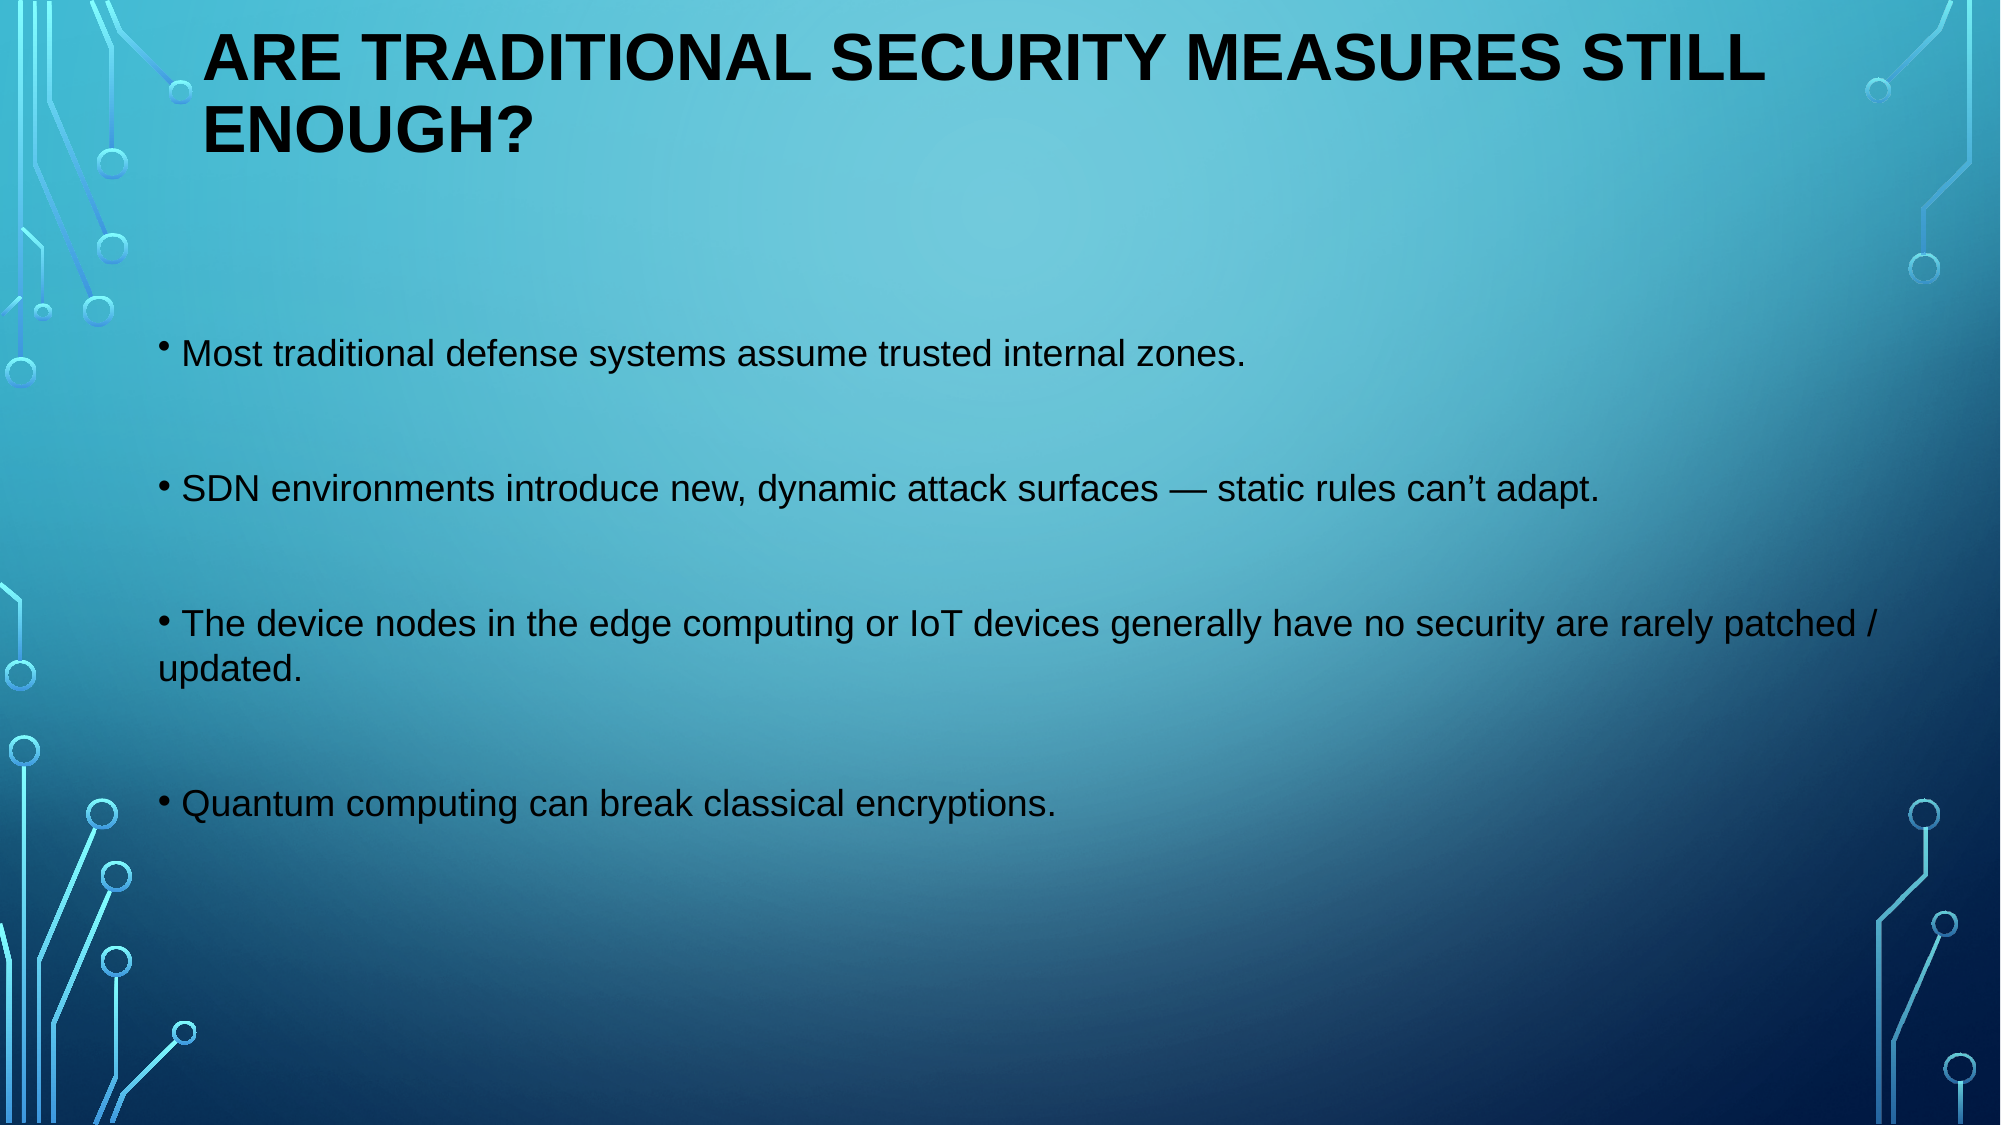

# Are TRADITIONAL Security Measures STILL Enough?
 Most traditional defense systems assume trusted internal zones.

 SDN environments introduce new, dynamic attack surfaces — static rules can’t adapt.

 The device nodes in the edge computing or IoT devices generally have no security are rarely patched / updated.

 Quantum computing can break classical encryptions.